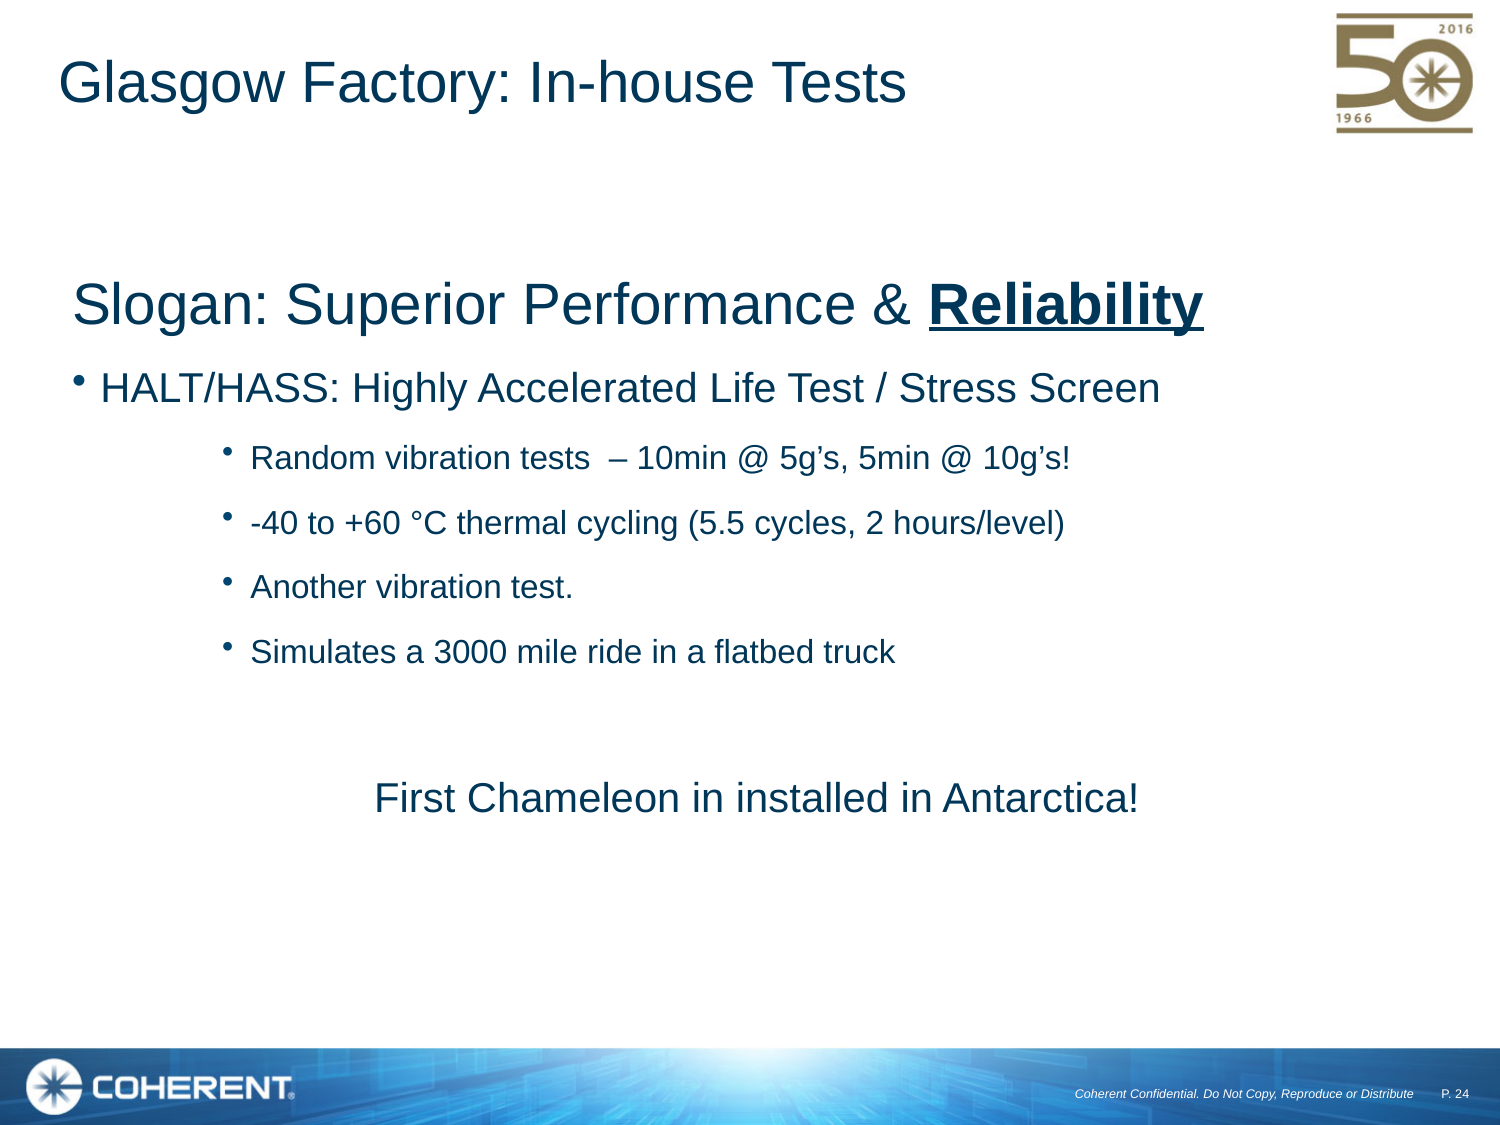

# Glasgow Factory: In-house Tests
Slogan: Superior Performance & Reliability
HALT/HASS: Highly Accelerated Life Test / Stress Screen
Random vibration tests  – 10min @ 5g’s, 5min @ 10g’s!
-40 to +60 °C thermal cycling (5.5 cycles, 2 hours/level)
Another vibration test.
Simulates a 3000 mile ride in a flatbed truck

First Chameleon in installed in Antarctica!